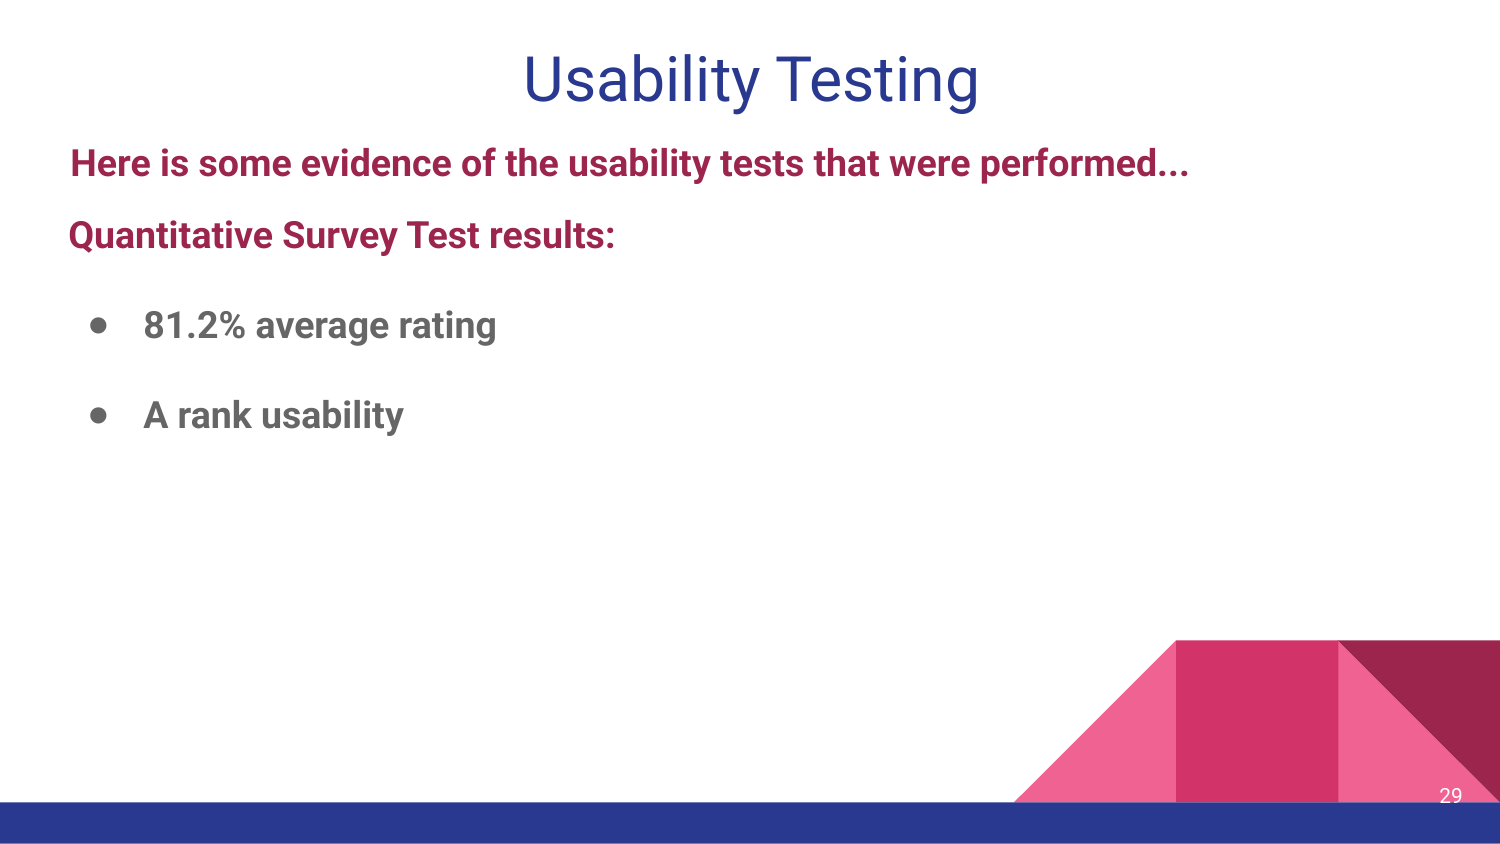

# Usability Testing
Here is some evidence of the usability tests that were performed...
Quantitative Survey Test results:

81.2% average rating

A rank usability

29